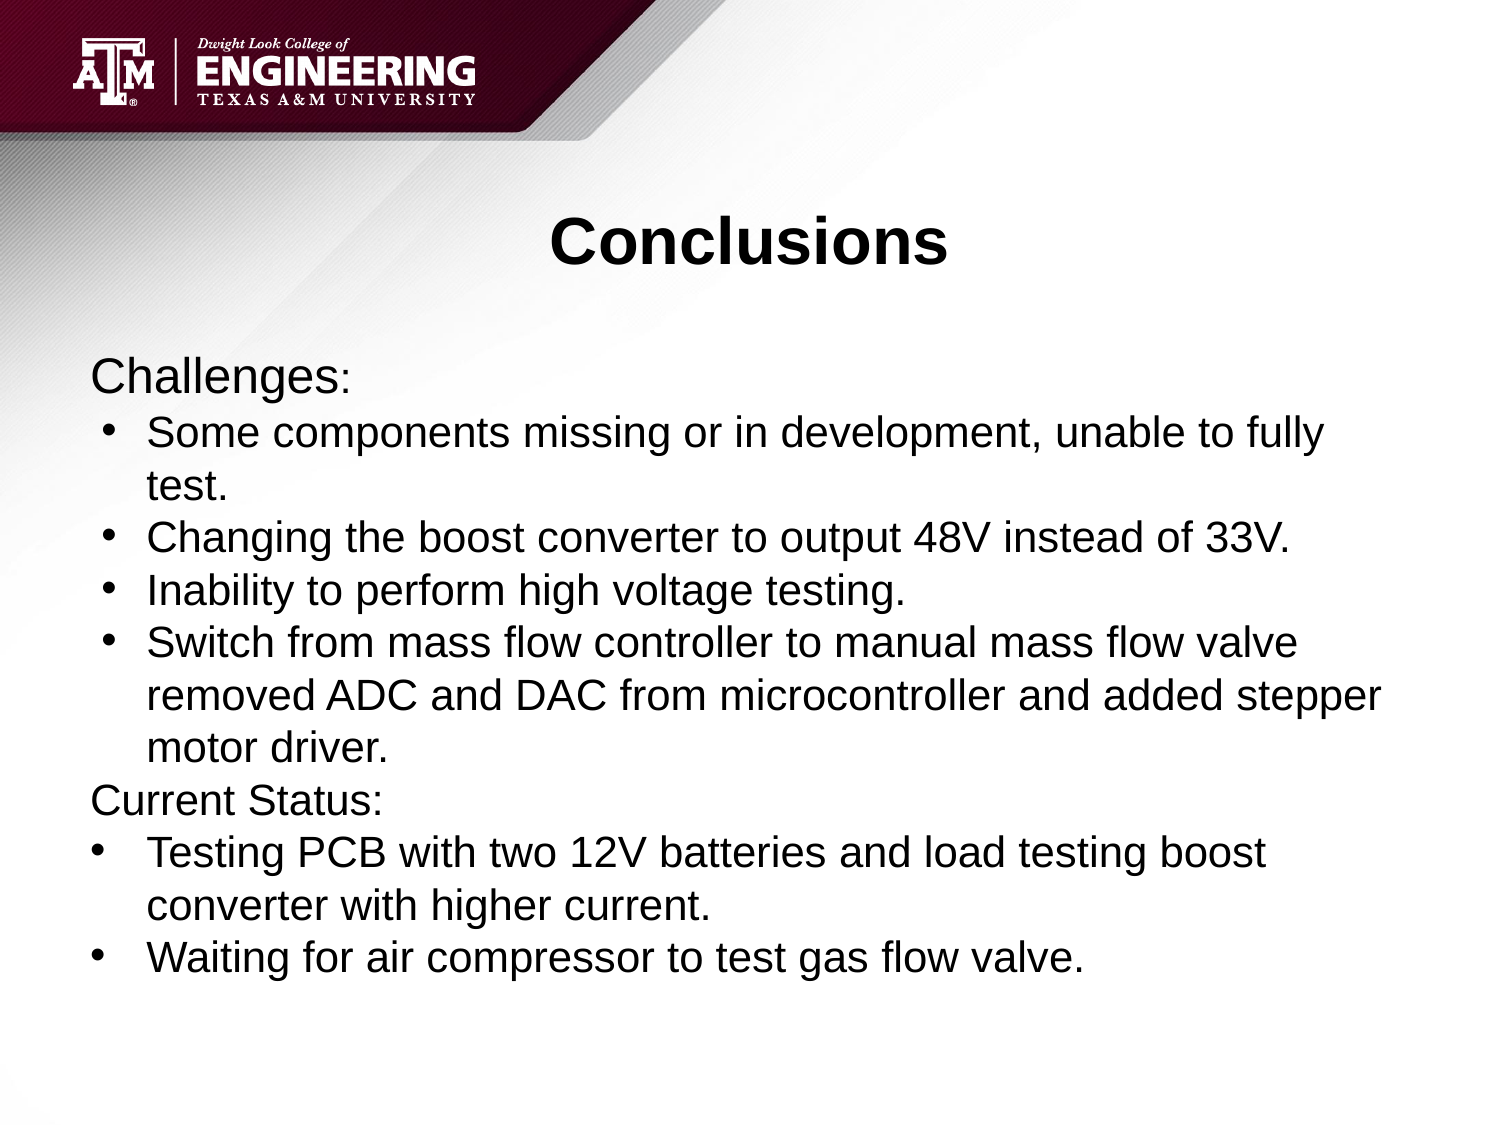

# Conclusions
Challenges:
Some components missing or in development, unable to fully test.
Changing the boost converter to output 48V instead of 33V.
Inability to perform high voltage testing.
Switch from mass flow controller to manual mass flow valve removed ADC and DAC from microcontroller and added stepper motor driver.
Current Status:
Testing PCB with two 12V batteries and load testing boost converter with higher current.
Waiting for air compressor to test gas flow valve.